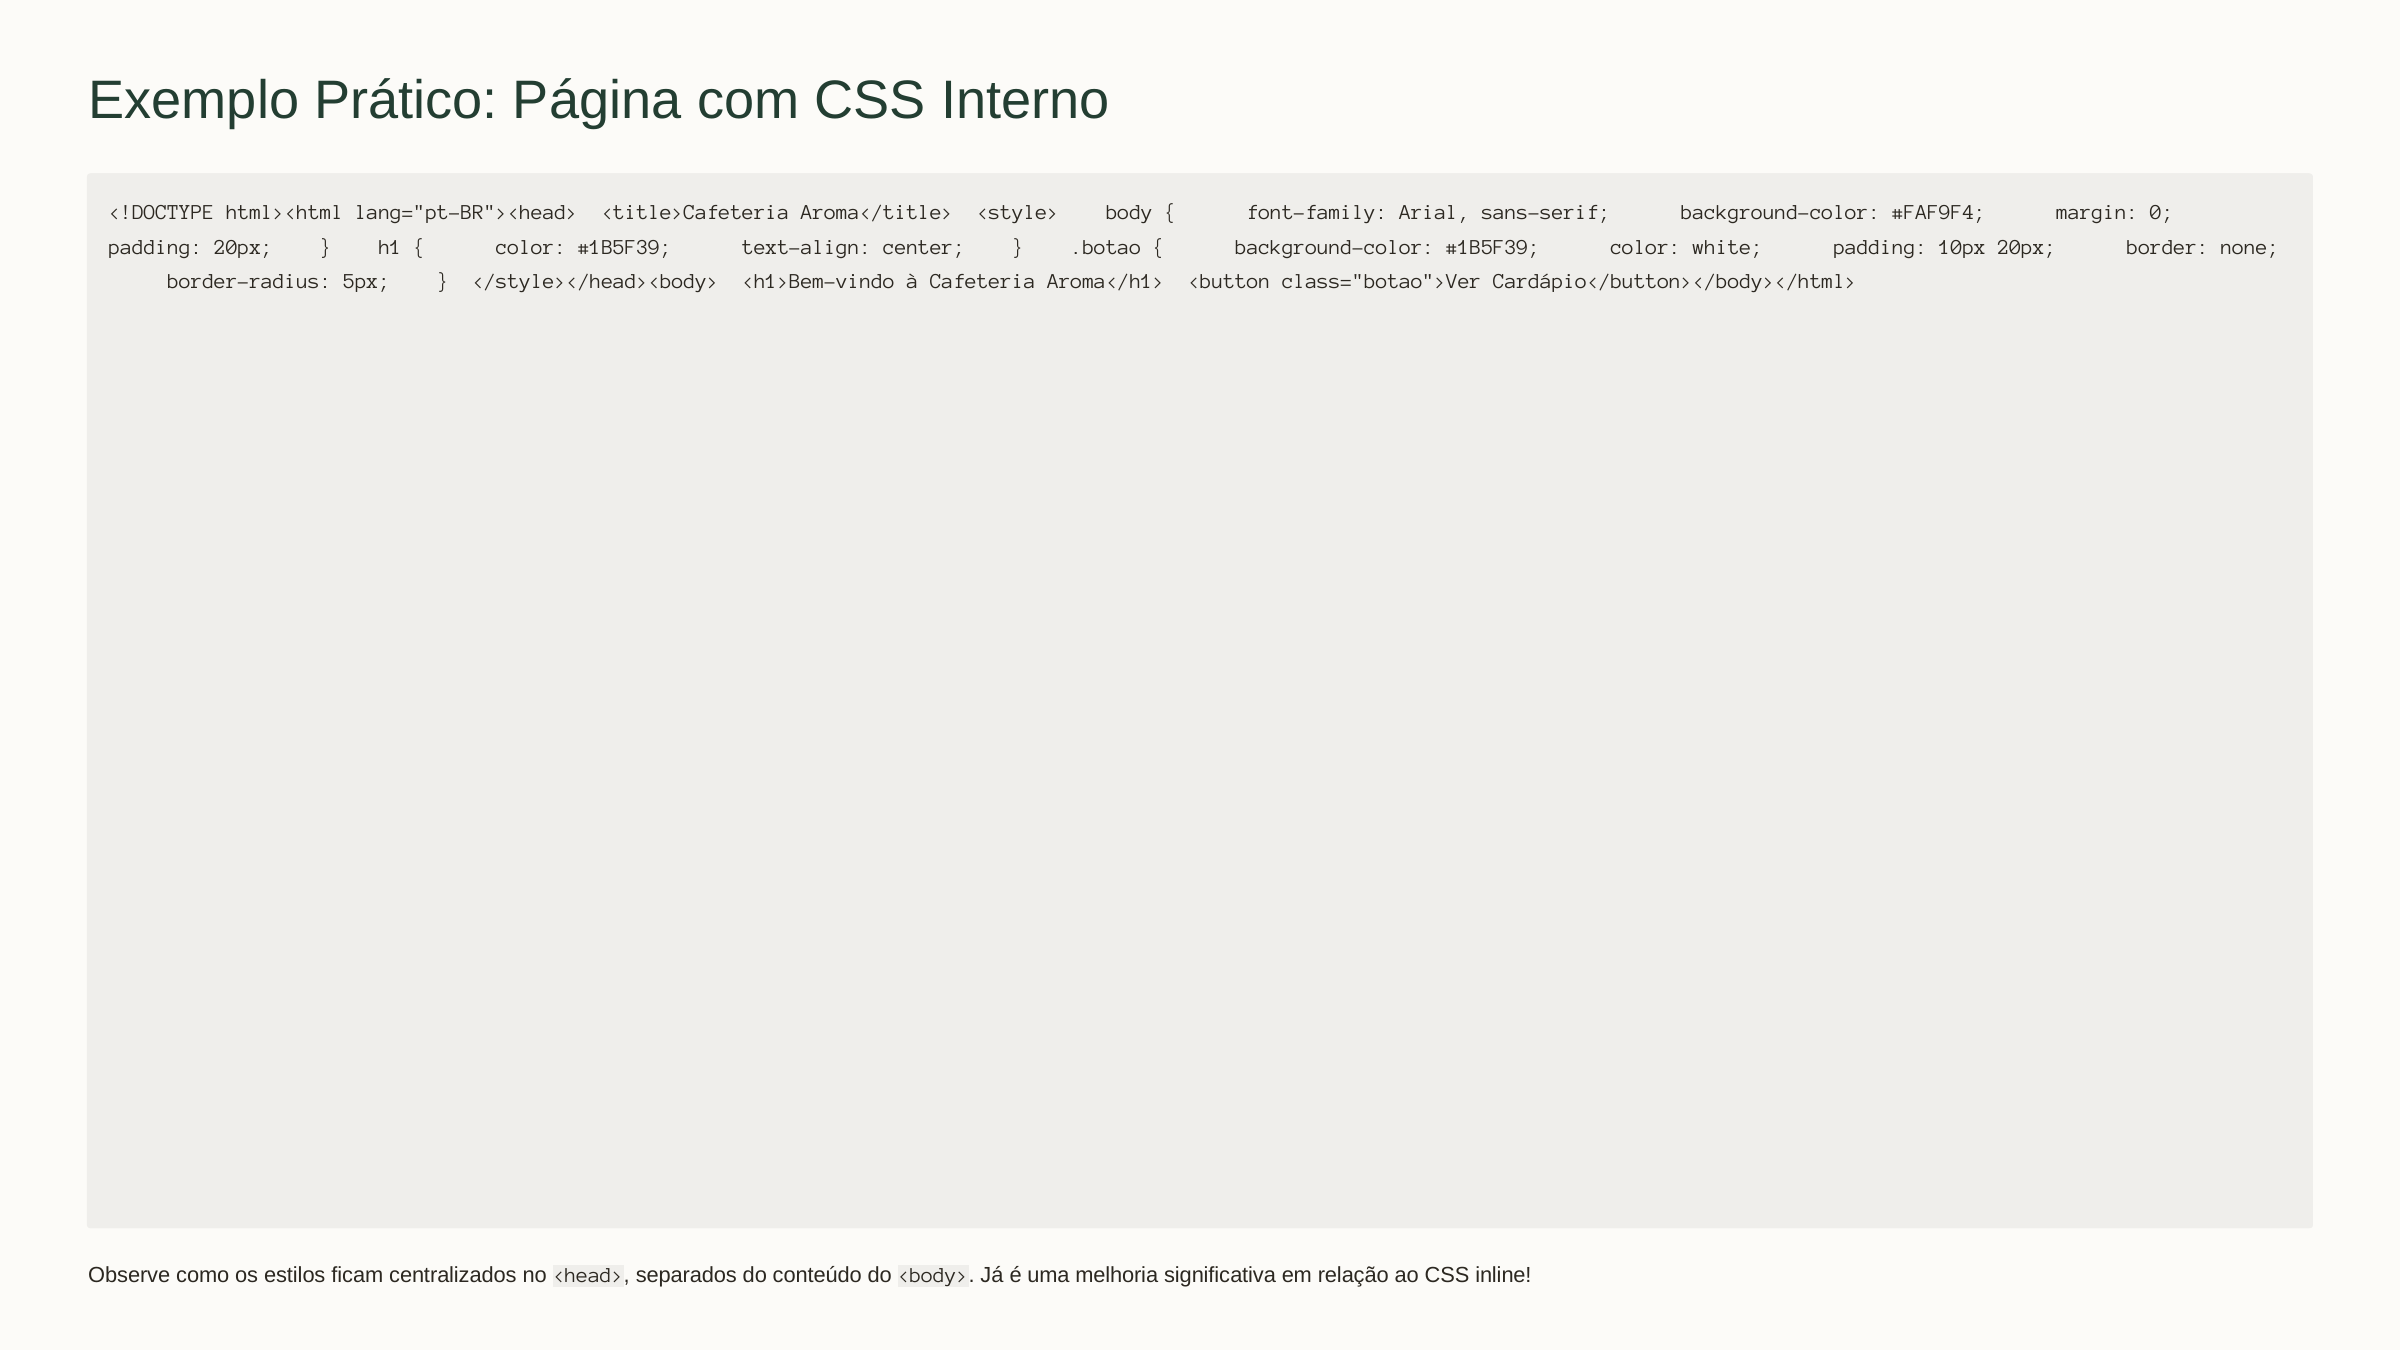

Exemplo Prático: Página com CSS Interno

<!DOCTYPE html><html lang="pt-BR"><head>  <title>Cafeteria Aroma</title>  <style>    body {      font-family: Arial, sans-serif;      background-color: #FAF9F4;      margin: 0;      padding: 20px;    }    h1 {      color: #1B5F39;      text-align: center;    }    .botao {      background-color: #1B5F39;      color: white;      padding: 10px 20px;      border: none;      border-radius: 5px;    }  </style></head><body>  <h1>Bem-vindo à Cafeteria Aroma</h1>  <button class="botao">Ver Cardápio</button></body></html>
Observe como os estilos ficam centralizados no <head>, separados do conteúdo do <body>. Já é uma melhoria significativa em relação ao CSS inline!